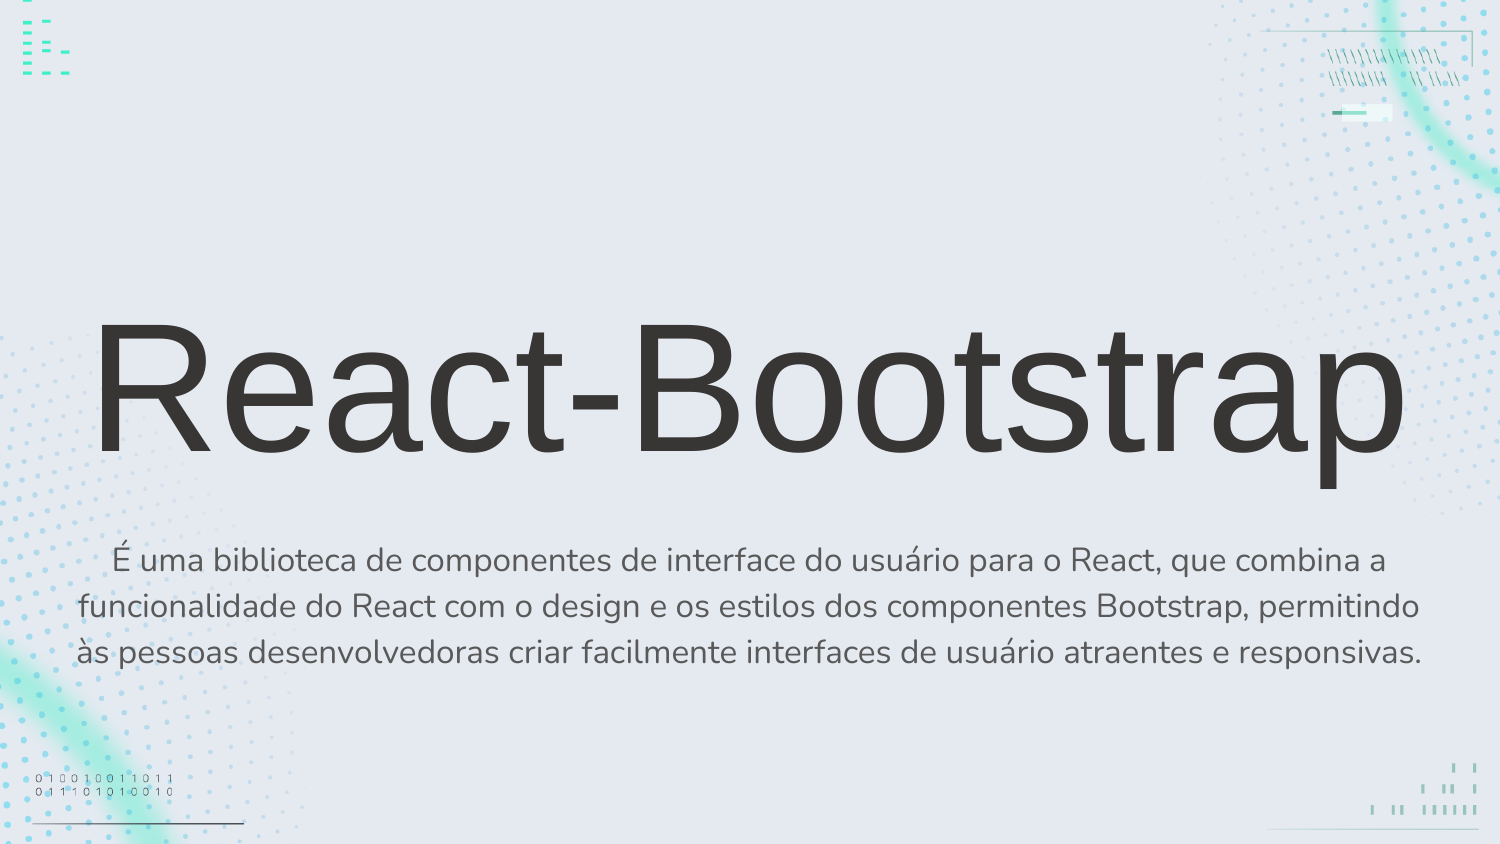

# React-Bootstrap
É uma biblioteca de componentes de interface do usuário para o React, que combina a funcionalidade do React com o design e os estilos dos componentes Bootstrap, permitindo às pessoas desenvolvedoras criar facilmente interfaces de usuário atraentes e responsivas.